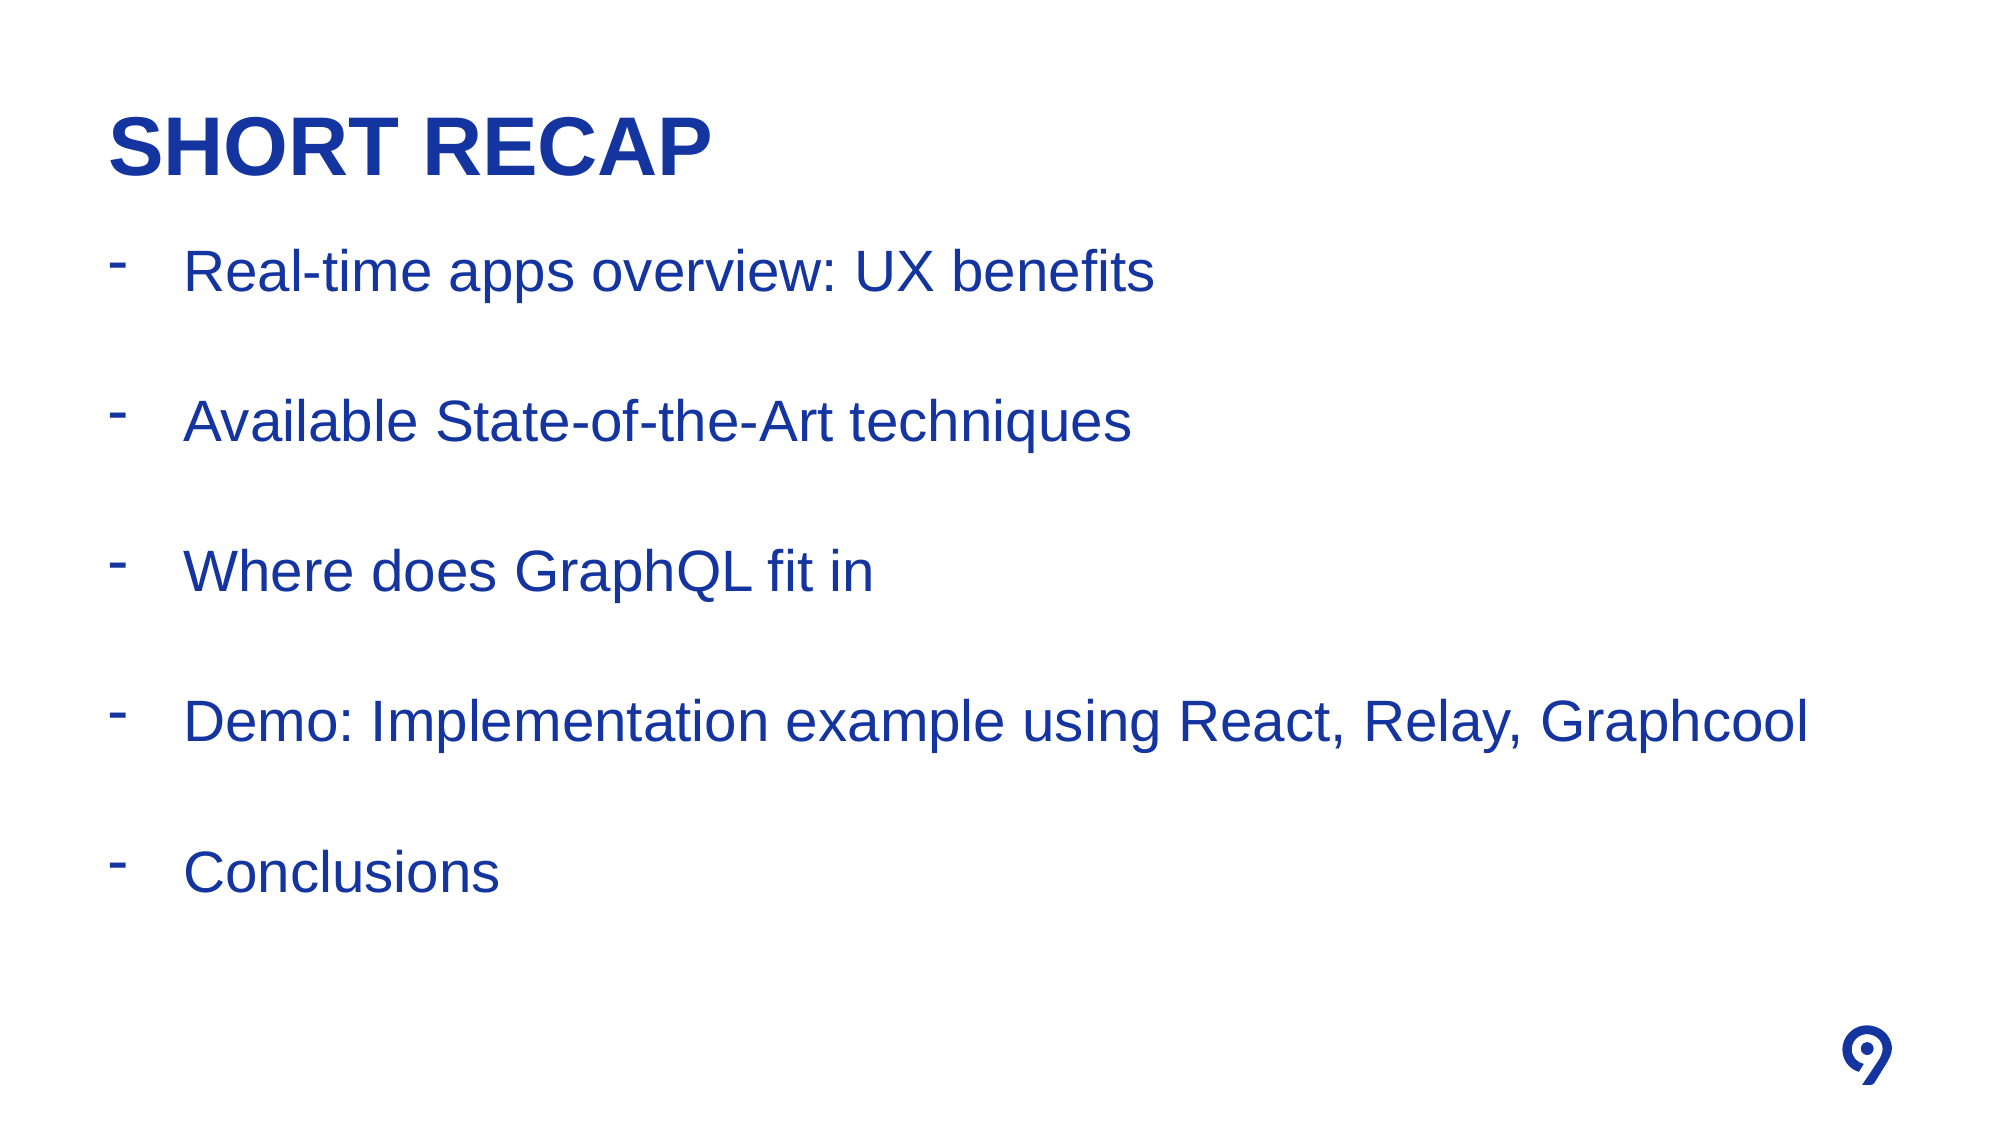

# Short recap
Real-time apps overview: UX benefits

Available State-of-the-Art techniques

Where does GraphQL fit in

Demo: Implementation example using React, Relay, Graphcool

Conclusions